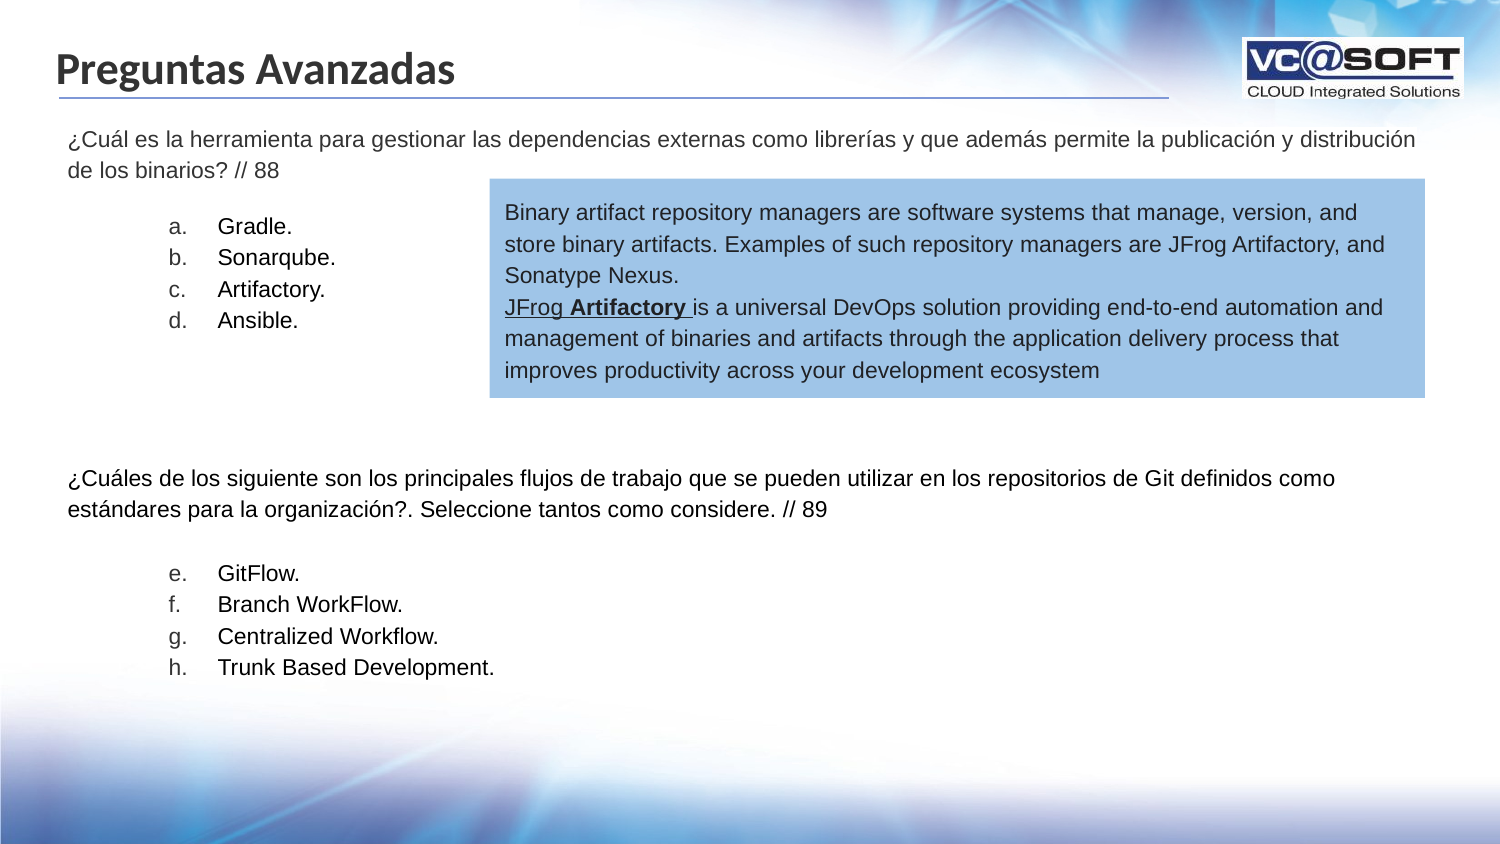

# Preguntas Avanzadas
¿Cuál es la herramienta para gestionar las dependencias externas como librerías y que además permite la publicación y distribución de los binarios? // 88

Gradle.
Sonarqube.
Artifactory.
Ansible.

¿Cuáles de los siguiente son los principales flujos de trabajo que se pueden utilizar en los repositorios de Git definidos como estándares para la organización?. Seleccione tantos como considere. // 89

GitFlow.
Branch WorkFlow.
Centralized Workflow.
Trunk Based Development.
Binary artifact repository managers are software systems that manage, version, and store binary artifacts. Examples of such repository managers are JFrog Artifactory, and Sonatype Nexus.
JFrog Artifactory is a universal DevOps solution providing end-to-end automation and management of binaries and artifacts through the application delivery process that improves productivity across your development ecosystem